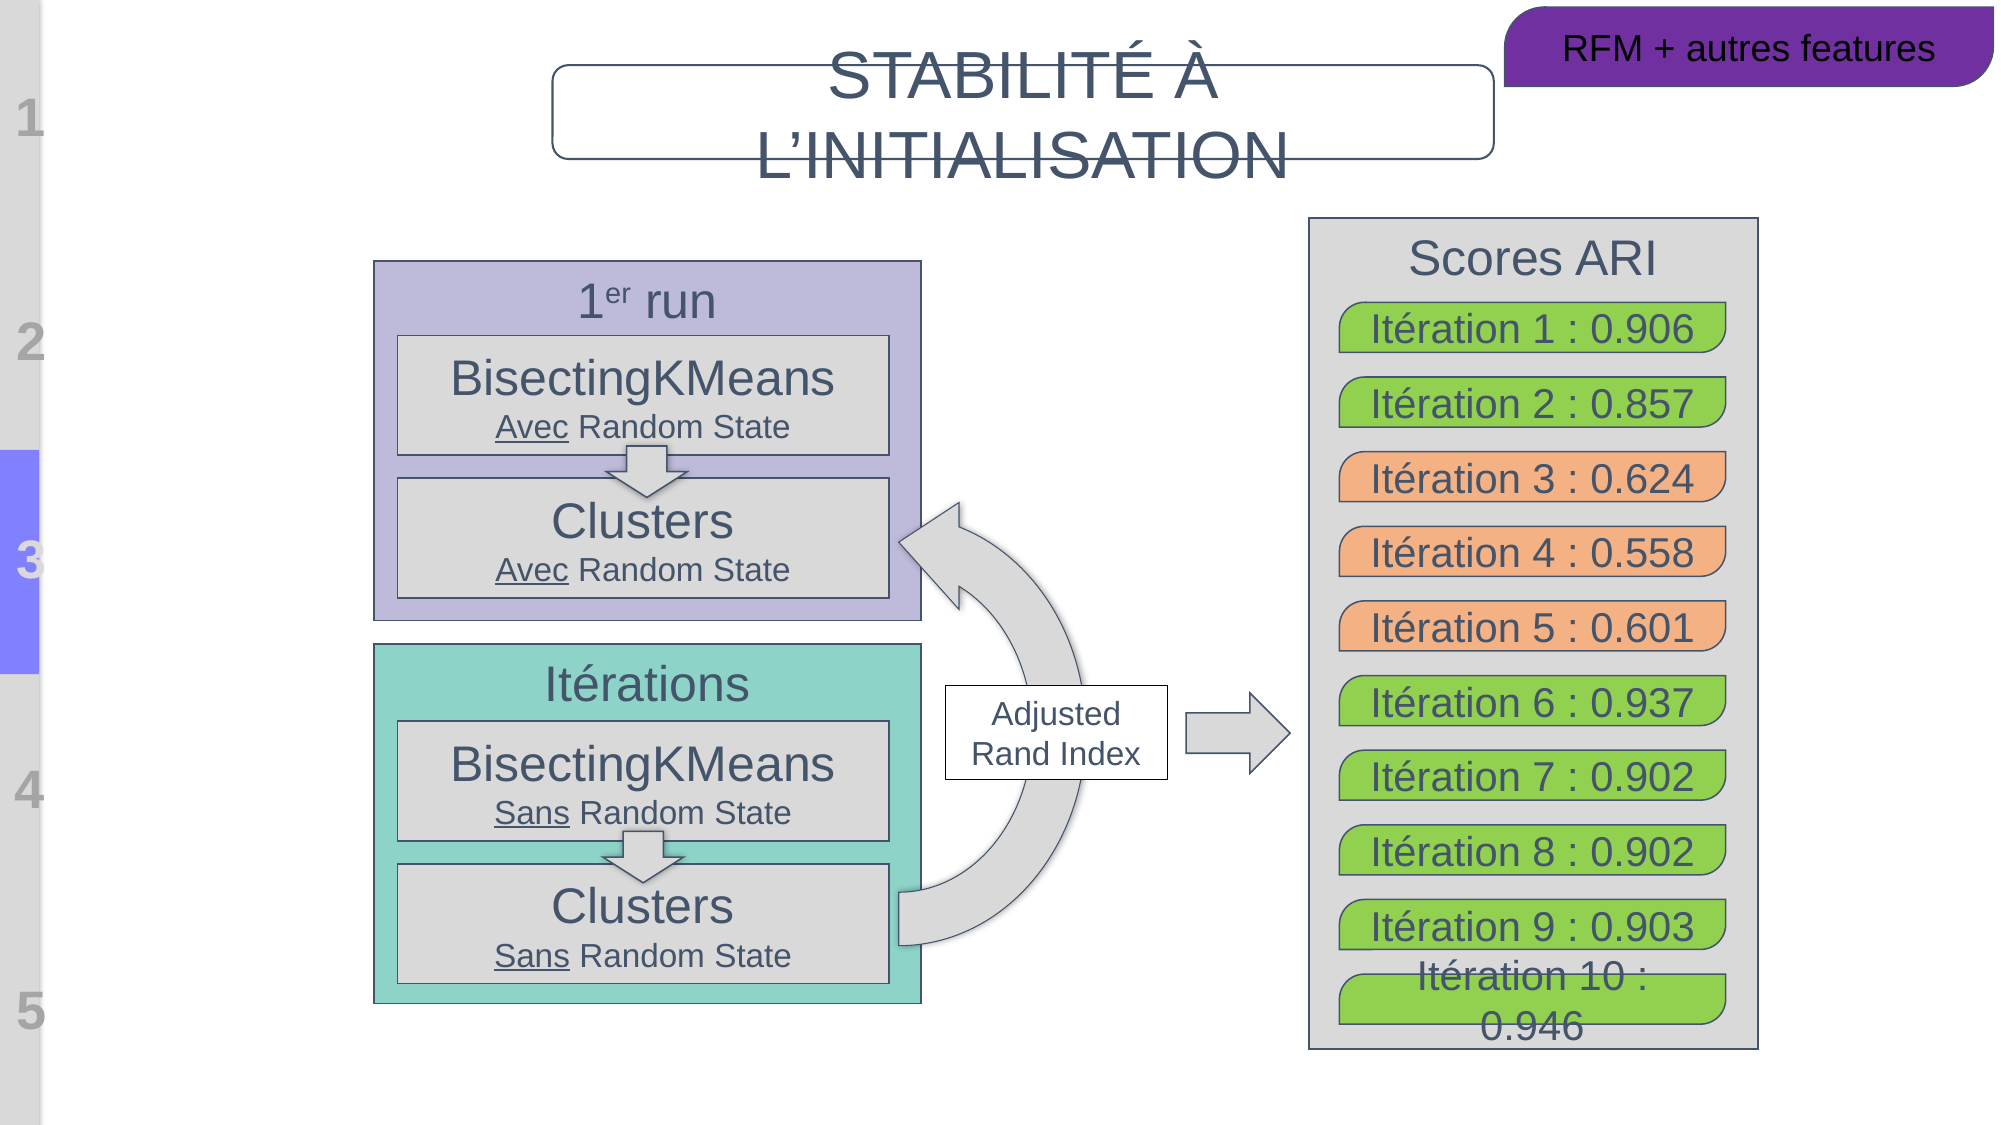

RFM + autres features
STABILITÉ À L’INITIALISATION
1
Scores ARI
1er run
2
Itération 1 : 0.906
BisectingKMeans
Avec Random State
Itération 2 : 0.857

Itération 3 : 0.624
Clusters
Avec Random State

3
Itération 4 : 0.558
Itération 5 : 0.601
Itérations
Itération 6 : 0.937
Adjusted Rand Index

BisectingKMeans
Sans Random State
4
Itération 7 : 0.902

Itération 8 : 0.902
Clusters
Sans Random State
Itération 9 : 0.903
5
Itération 10 : 0.946